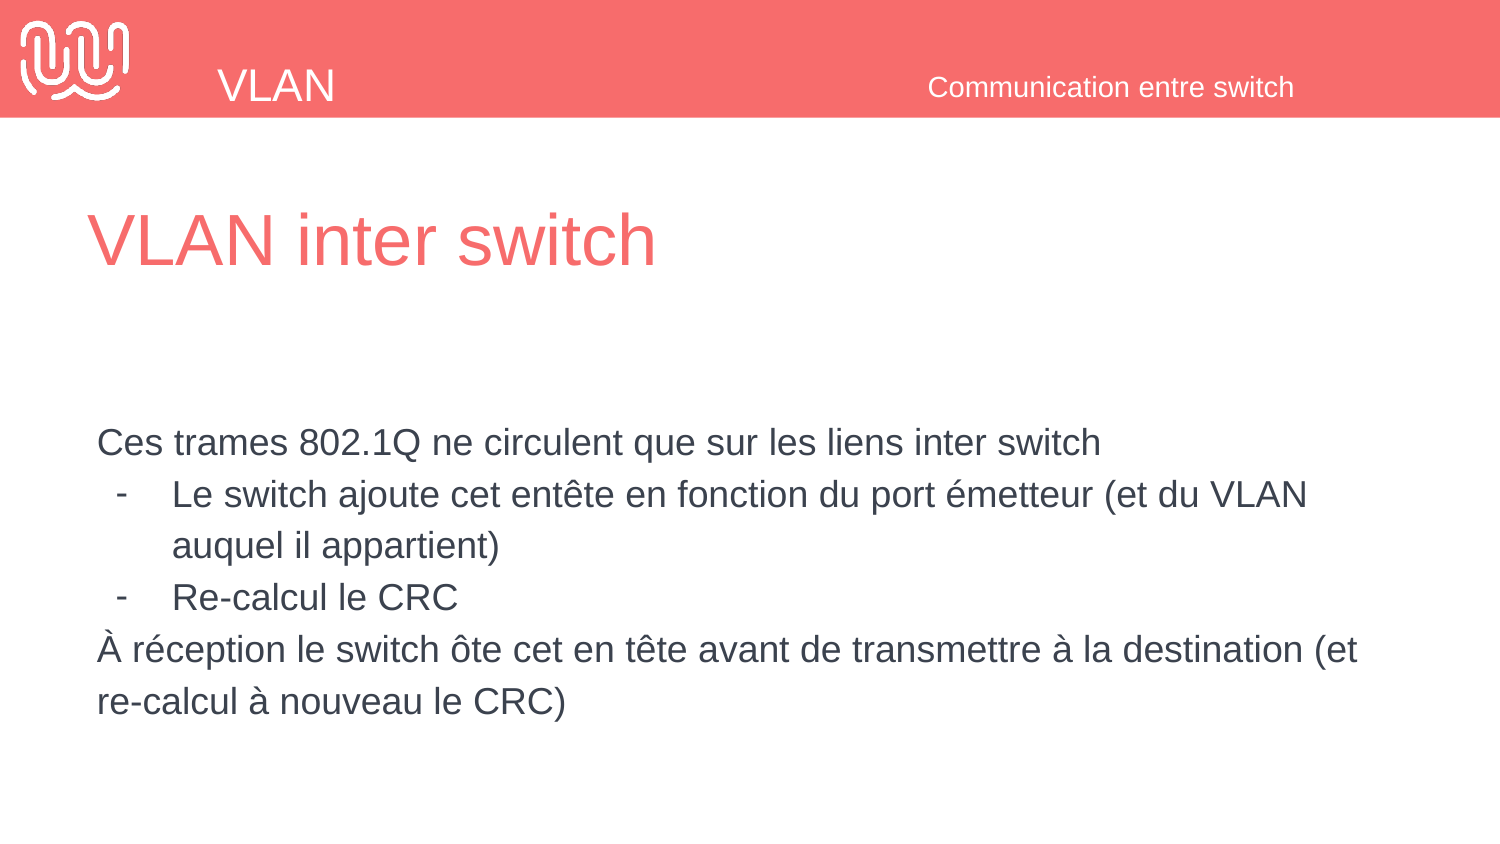

VLAN
Communication entre switch
VLAN inter switch
Ces trames 802.1Q ne circulent que sur les liens inter switch
Le switch ajoute cet entête en fonction du port émetteur (et du VLAN auquel il appartient)
Re-calcul le CRC
À réception le switch ôte cet en tête avant de transmettre à la destination (et re-calcul à nouveau le CRC)